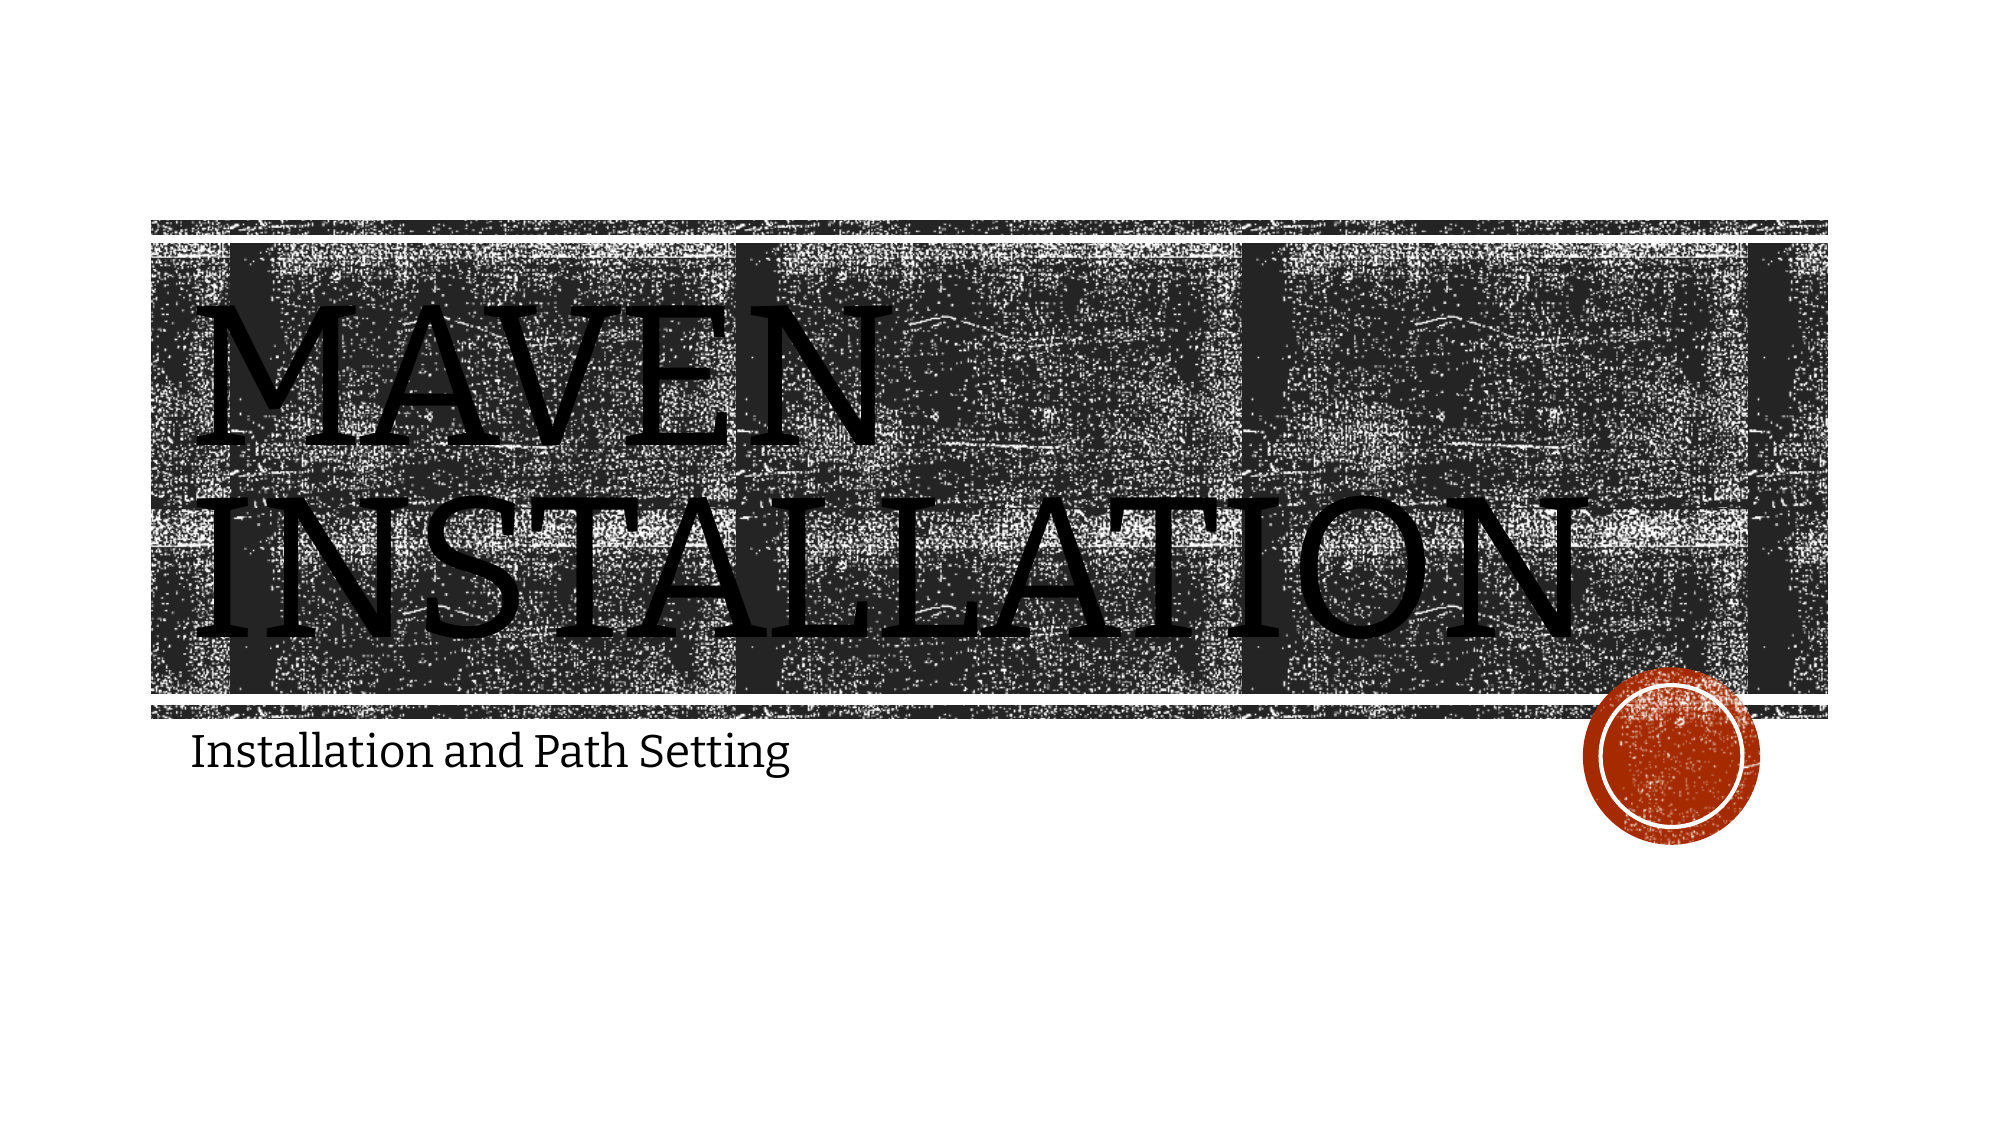

# MAVEN Installation
Installation and Path Setting